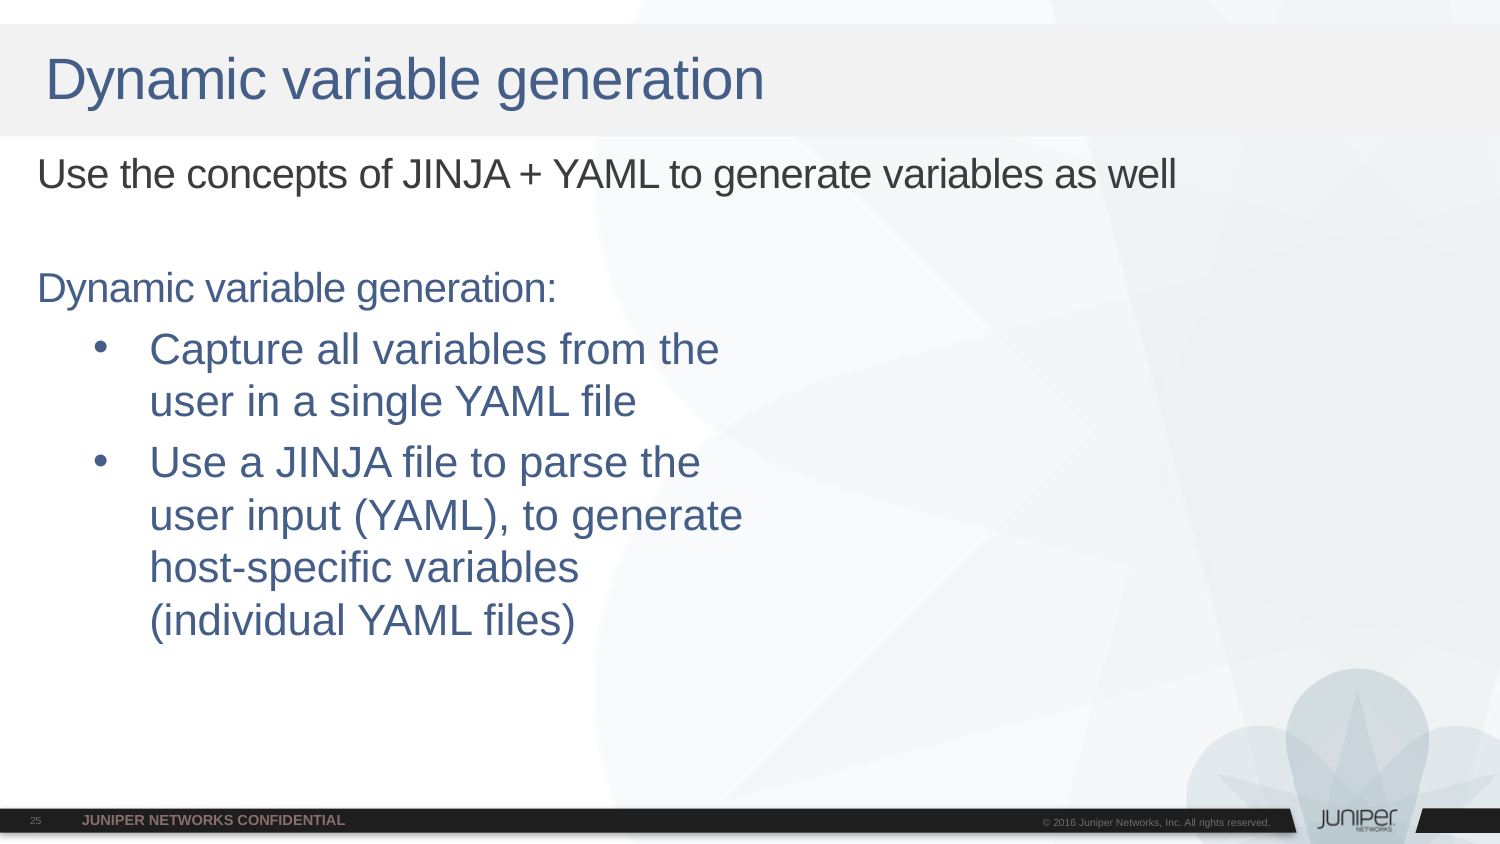

Dynamic variable generation
Use the concepts of JINJA + YAML to generate variables as well
Dynamic variable generation:
Capture all variables from the user in a single YAML file
Use a JINJA file to parse the user input (YAML), to generate host-specific variables (individual YAML files)